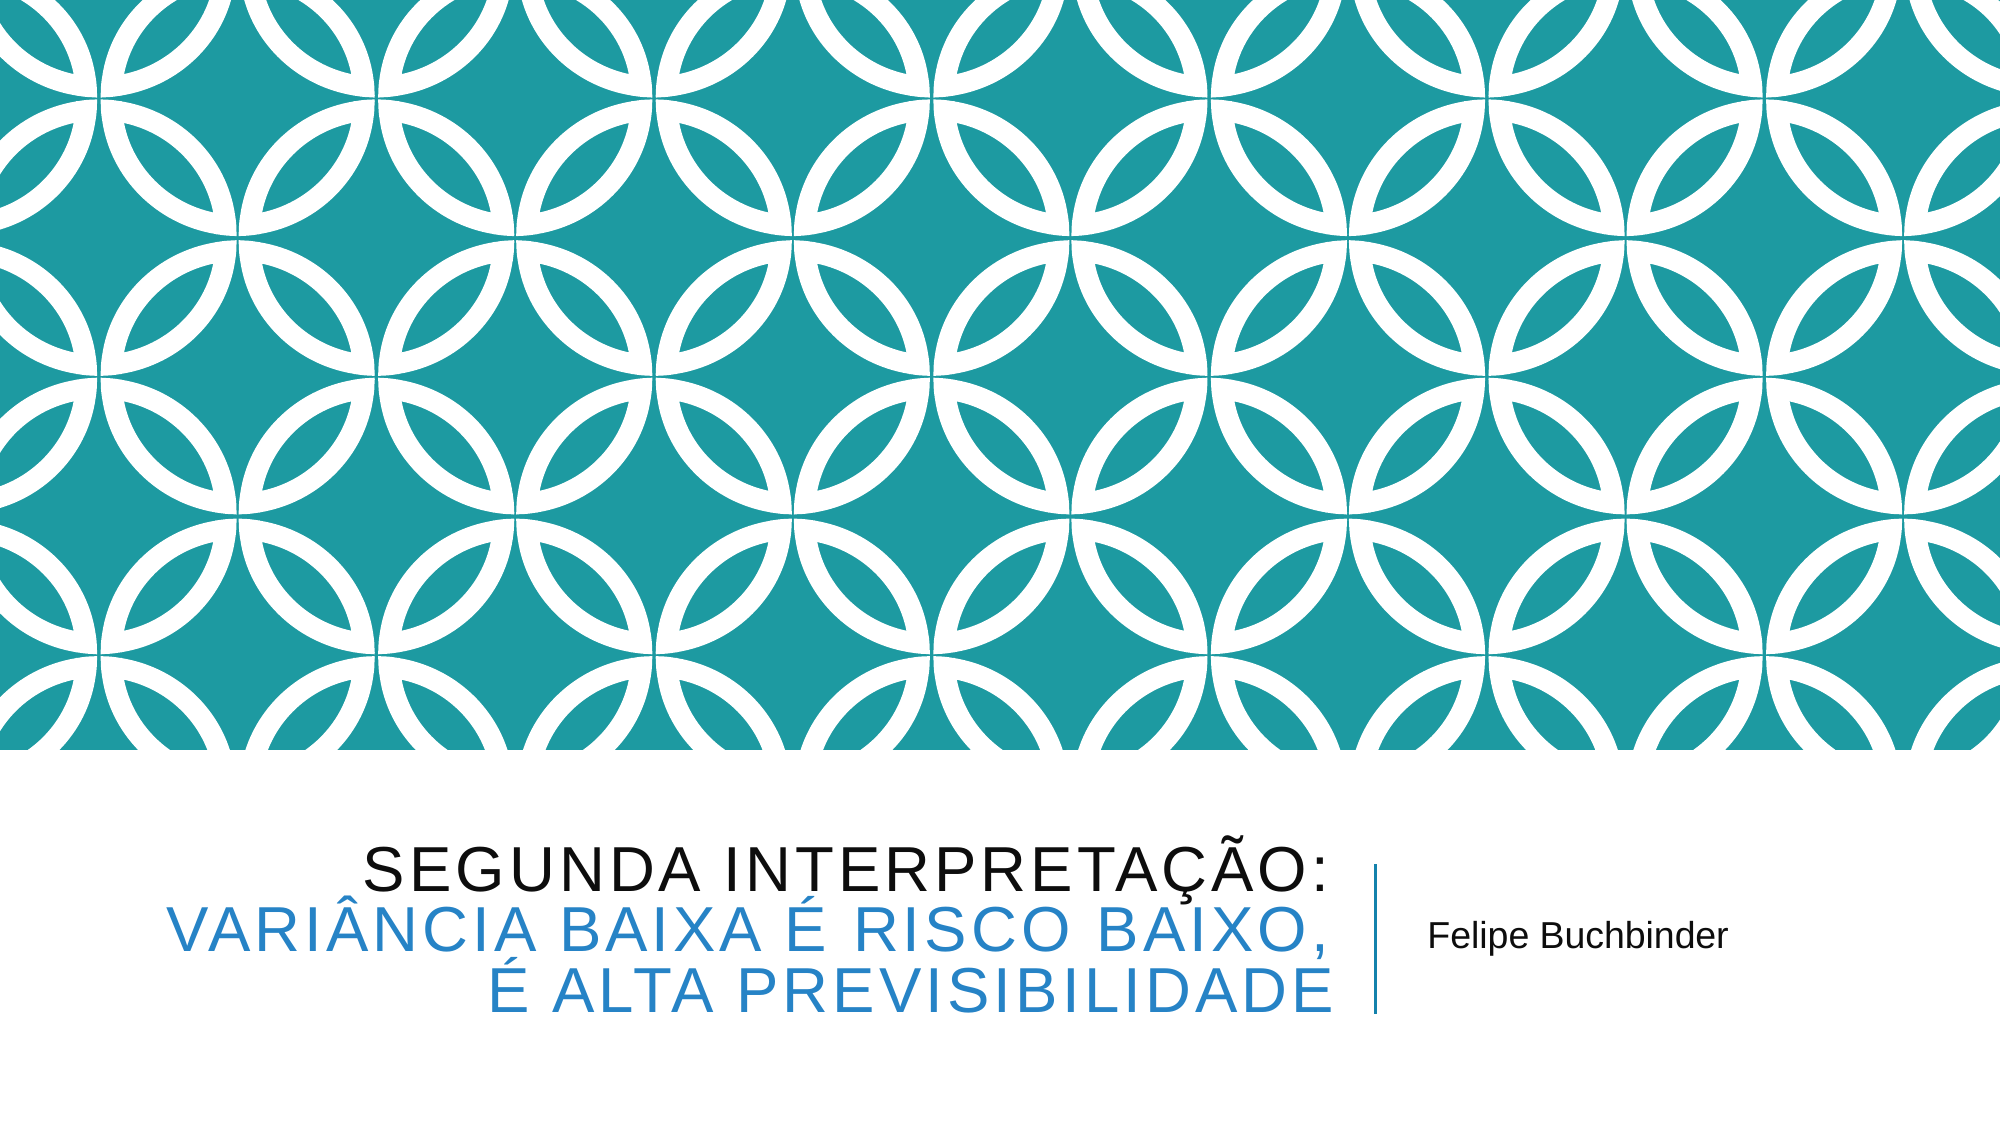

# Segunda interpretação: variância baixa é risco baixo, é alta previsibilidade
Felipe Buchbinder